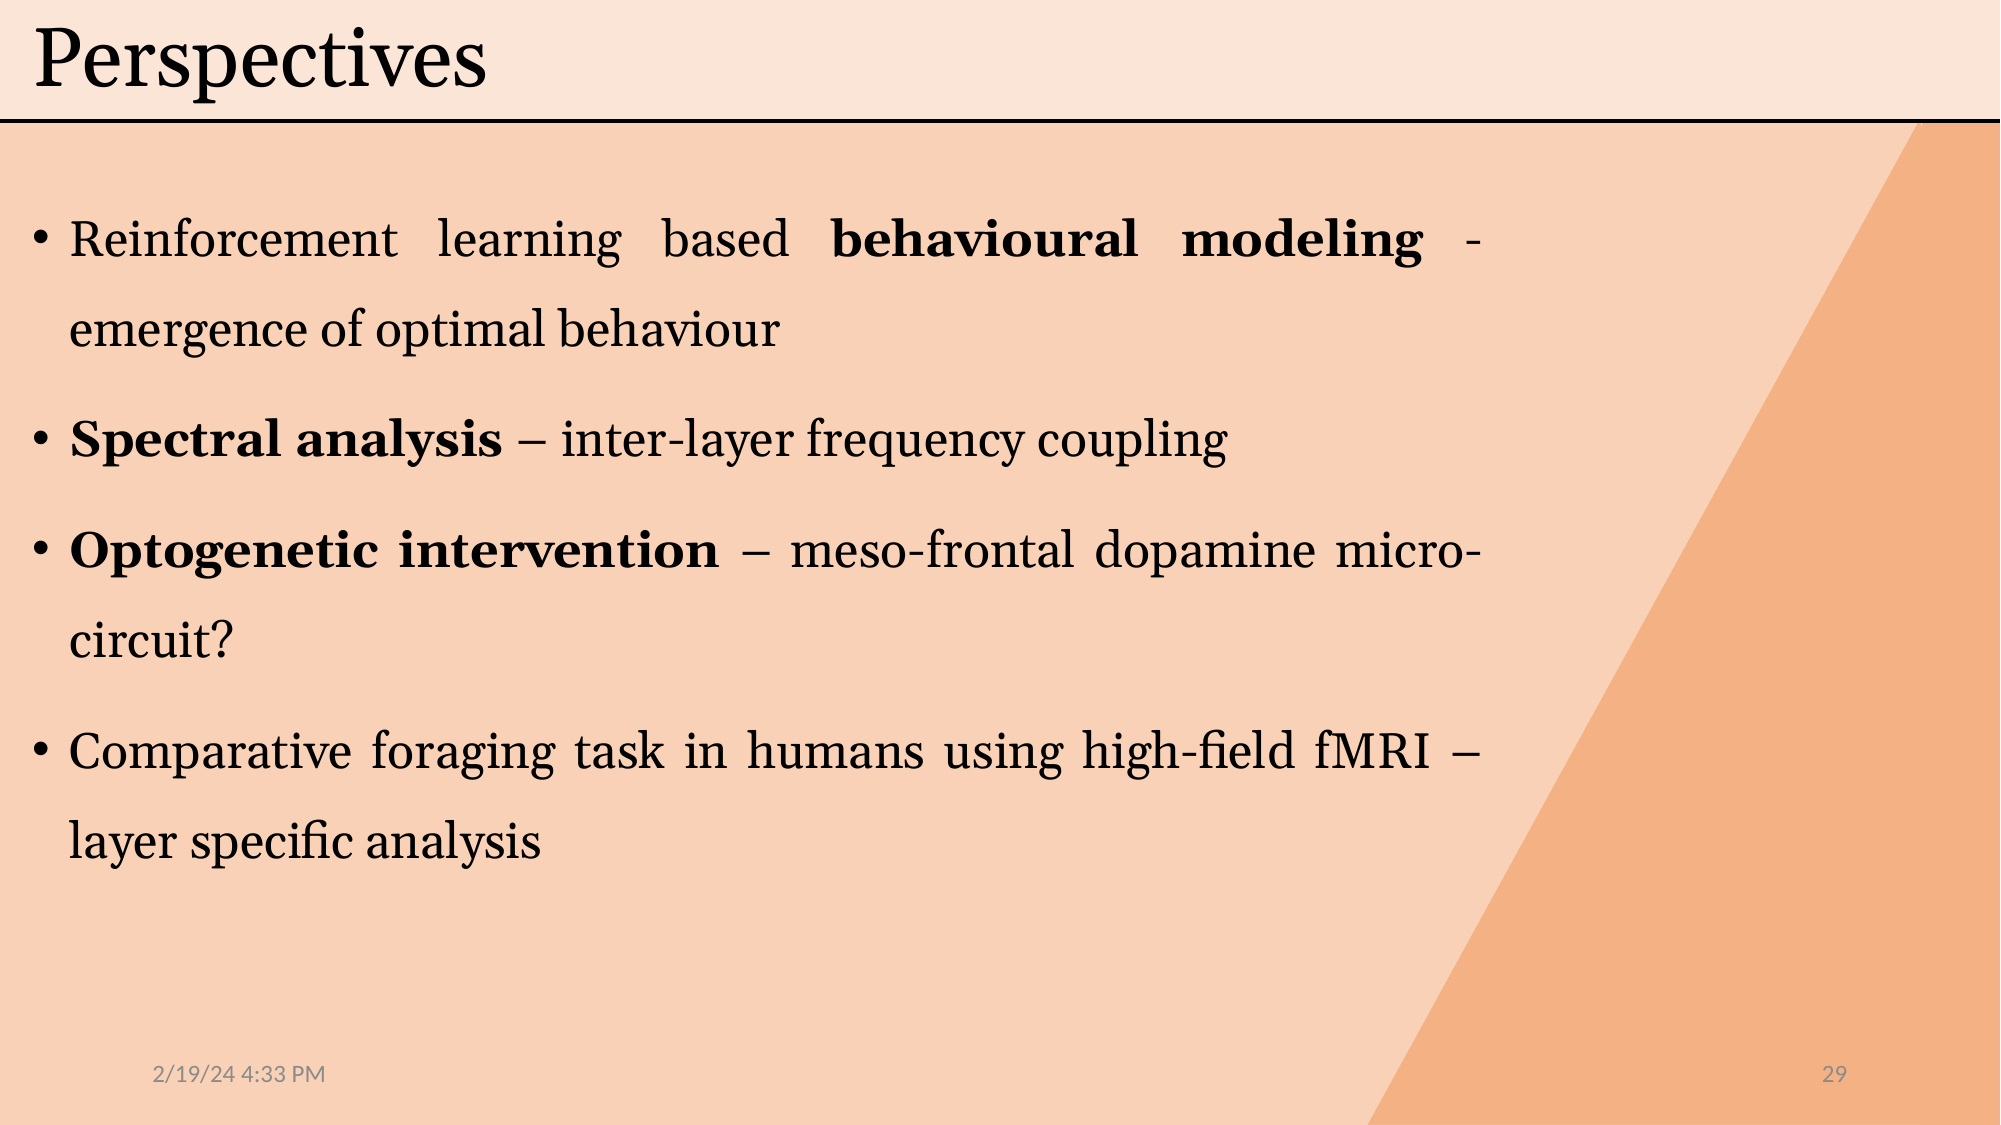

Perspectives

Reinforcement learning based behavioural modeling - emergence of optimal behaviour
Spectral analysis – inter-layer frequency coupling
Optogenetic intervention – meso-frontal dopamine micro-circuit?
Comparative foraging task in humans using high-field fMRI – layer specific analysis

2/19/24 4:33 PM
29